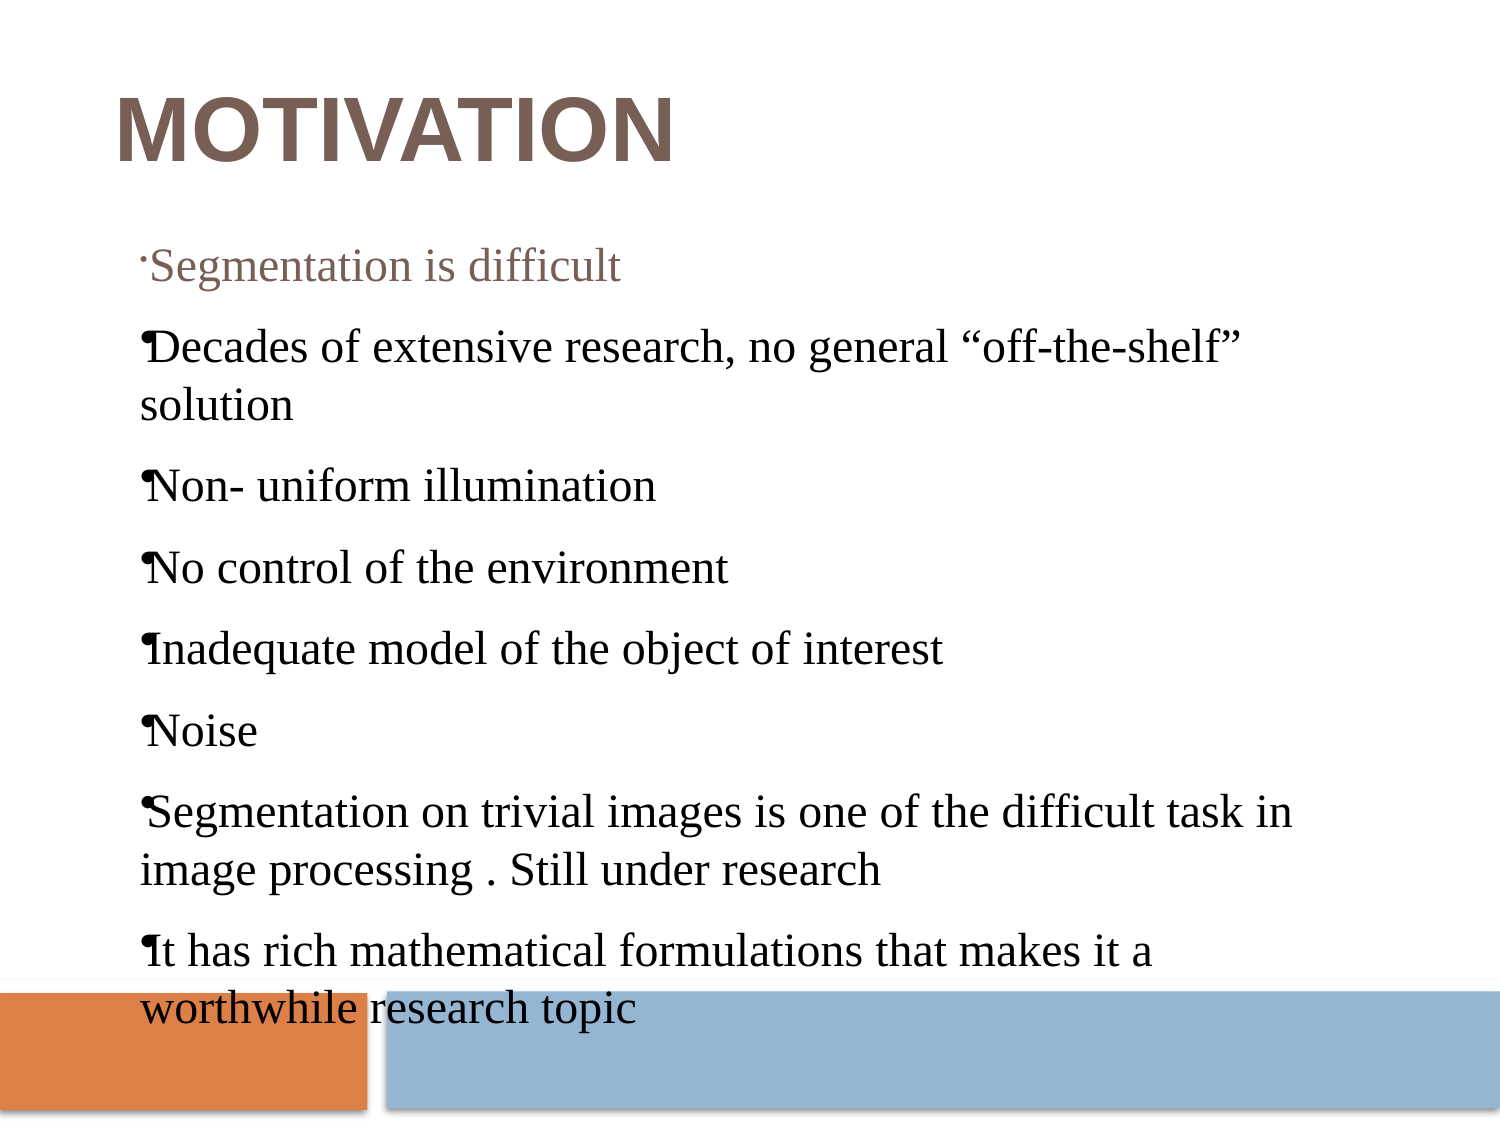

# MOTIVATION

 Segmentation is difficult
Decades of extensive research, no general “off-the-shelf” solution
Non- uniform illumination
No control of the environment
Inadequate model of the object of interest
Noise
Segmentation on trivial images is one of the difficult task in image processing . Still under research
It has rich mathematical formulations that makes it a worthwhile research topic